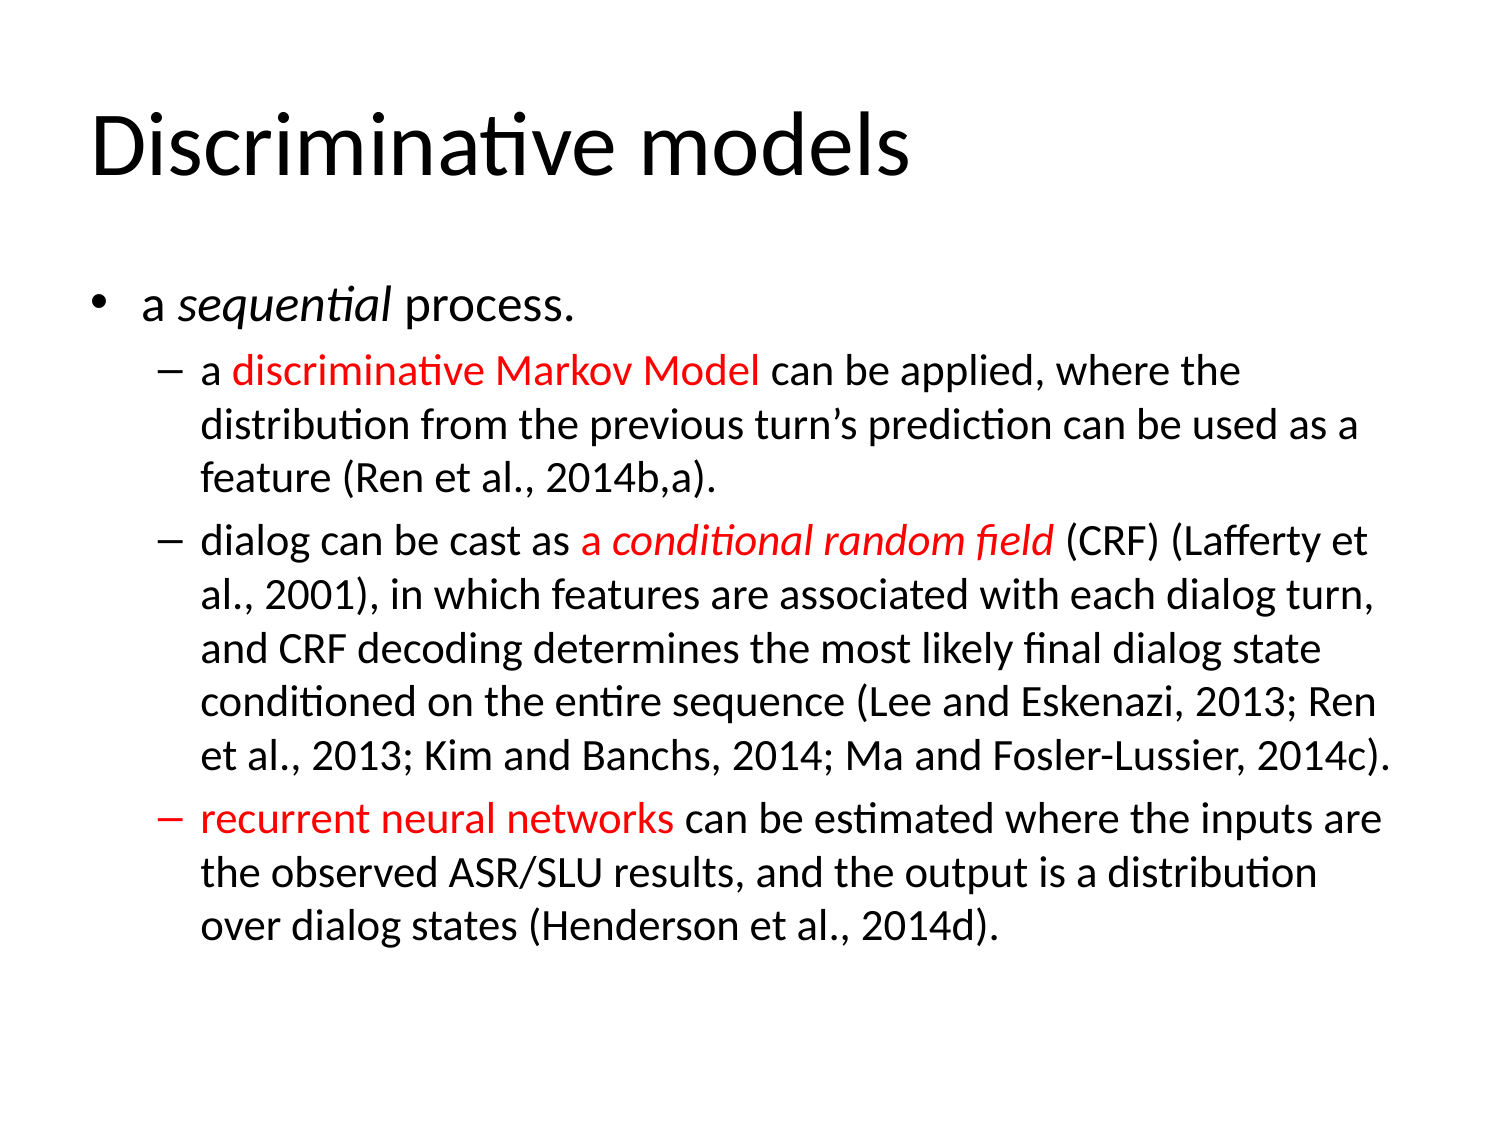

# Discriminative models
a sequential process.
a discriminative Markov Model can be applied, where the distribution from the previous turn’s prediction can be used as a feature (Ren et al., 2014b,a).
dialog can be cast as a conditional random field (CRF) (Lafferty et al., 2001), in which features are associated with each dialog turn, and CRF decoding determines the most likely final dialog state conditioned on the entire sequence (Lee and Eskenazi, 2013; Ren et al., 2013; Kim and Banchs, 2014; Ma and Fosler-Lussier, 2014c).
recurrent neural networks can be estimated where the inputs are the observed ASR/SLU results, and the output is a distribution over dialog states (Henderson et al., 2014d).